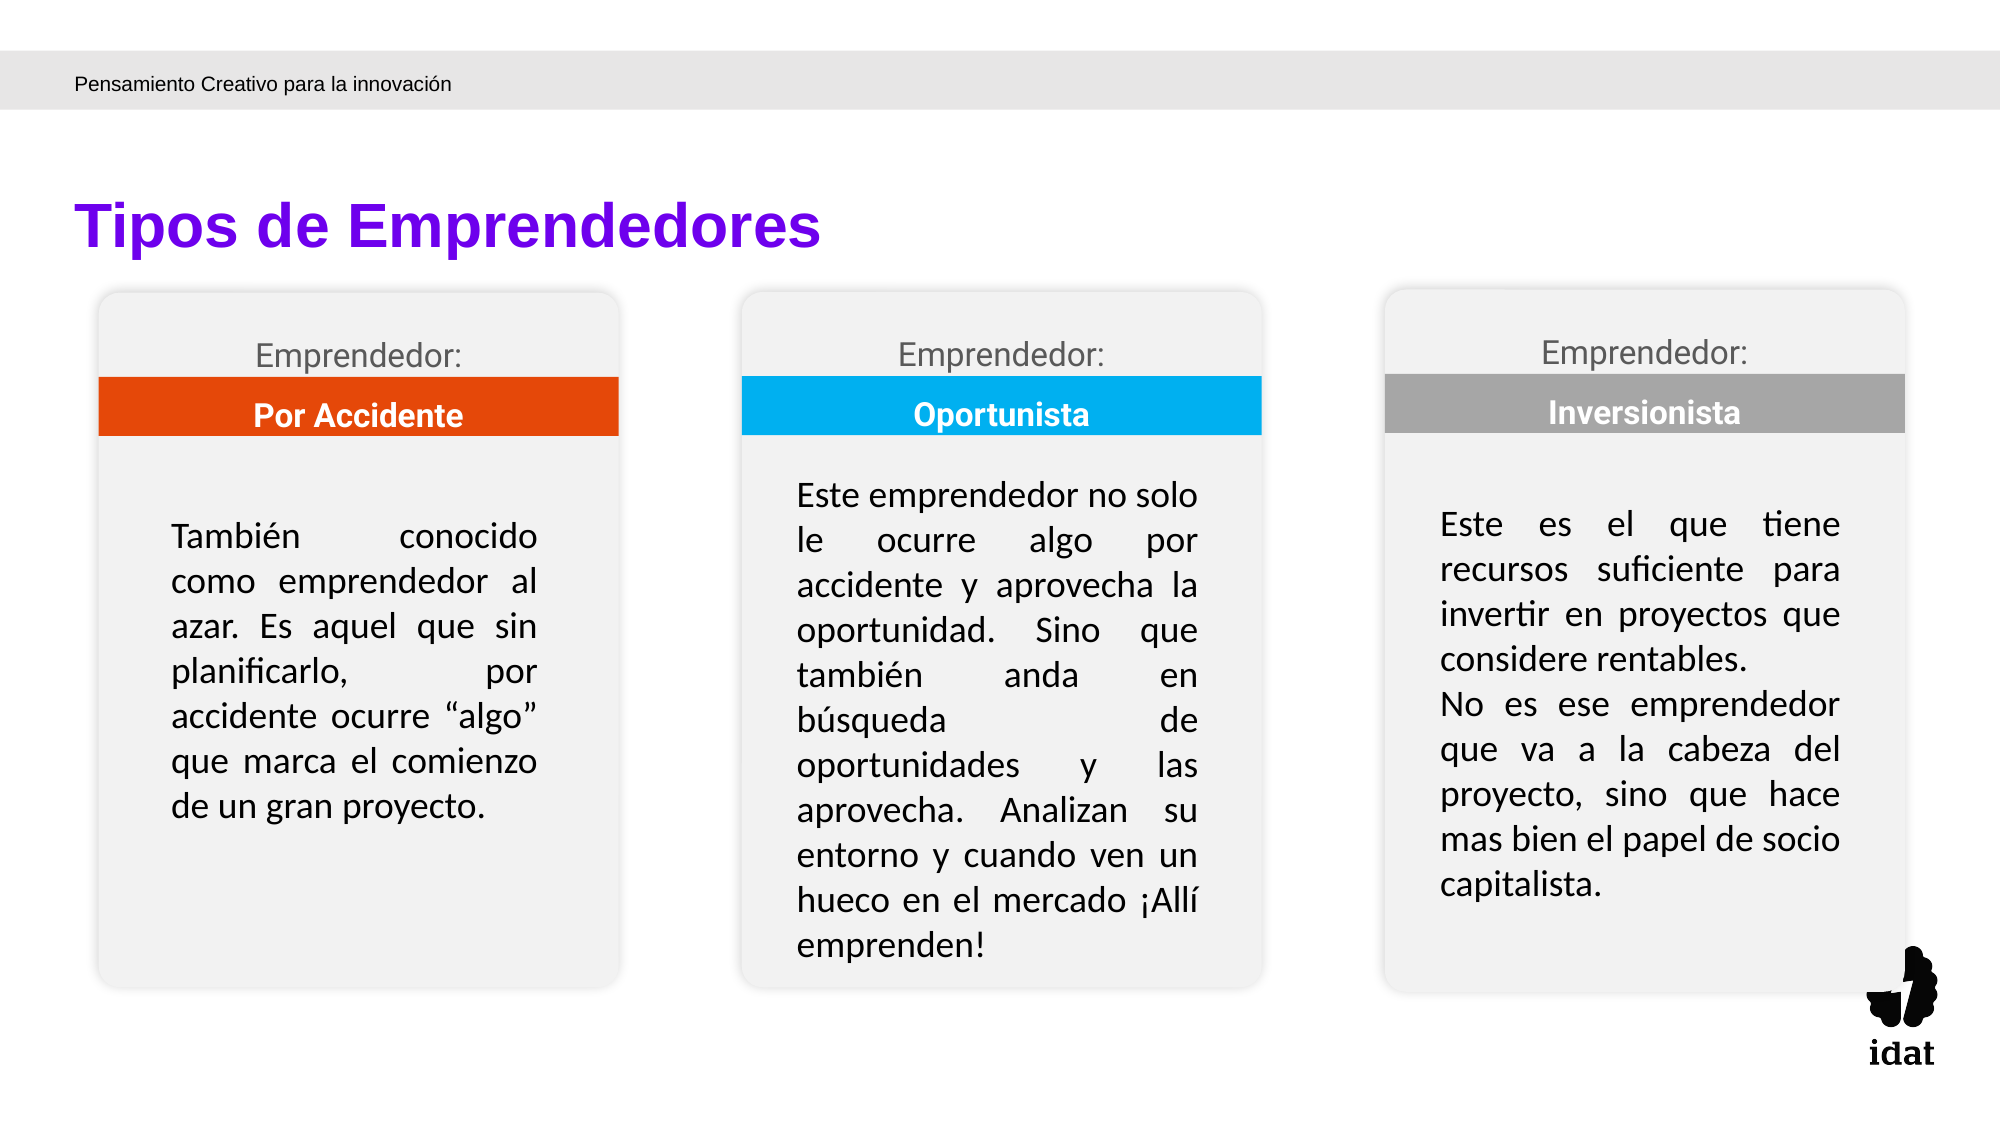

Pensamiento Creativo para la innovación
Tipos de Emprendedores

Emprendedor:
Inversionista

Este es el que tiene recursos suficiente para invertir en proyectos que considere rentables.
No es ese emprendedor que va a la cabeza del proyecto, sino que hace mas bien el papel de socio capitalista.

Emprendedor:
Oportunista

Este emprendedor no solo le ocurre algo por accidente y aprovecha la oportunidad. Sino que también anda en búsqueda de oportunidades y las aprovecha. Analizan su entorno y cuando ven un hueco en el mercado ¡Allí emprenden!

Emprendedor:
Por Accidente

También conocido como emprendedor al azar. Es aquel que sin planificarlo, por accidente ocurre “algo” que marca el comienzo de un gran proyecto.